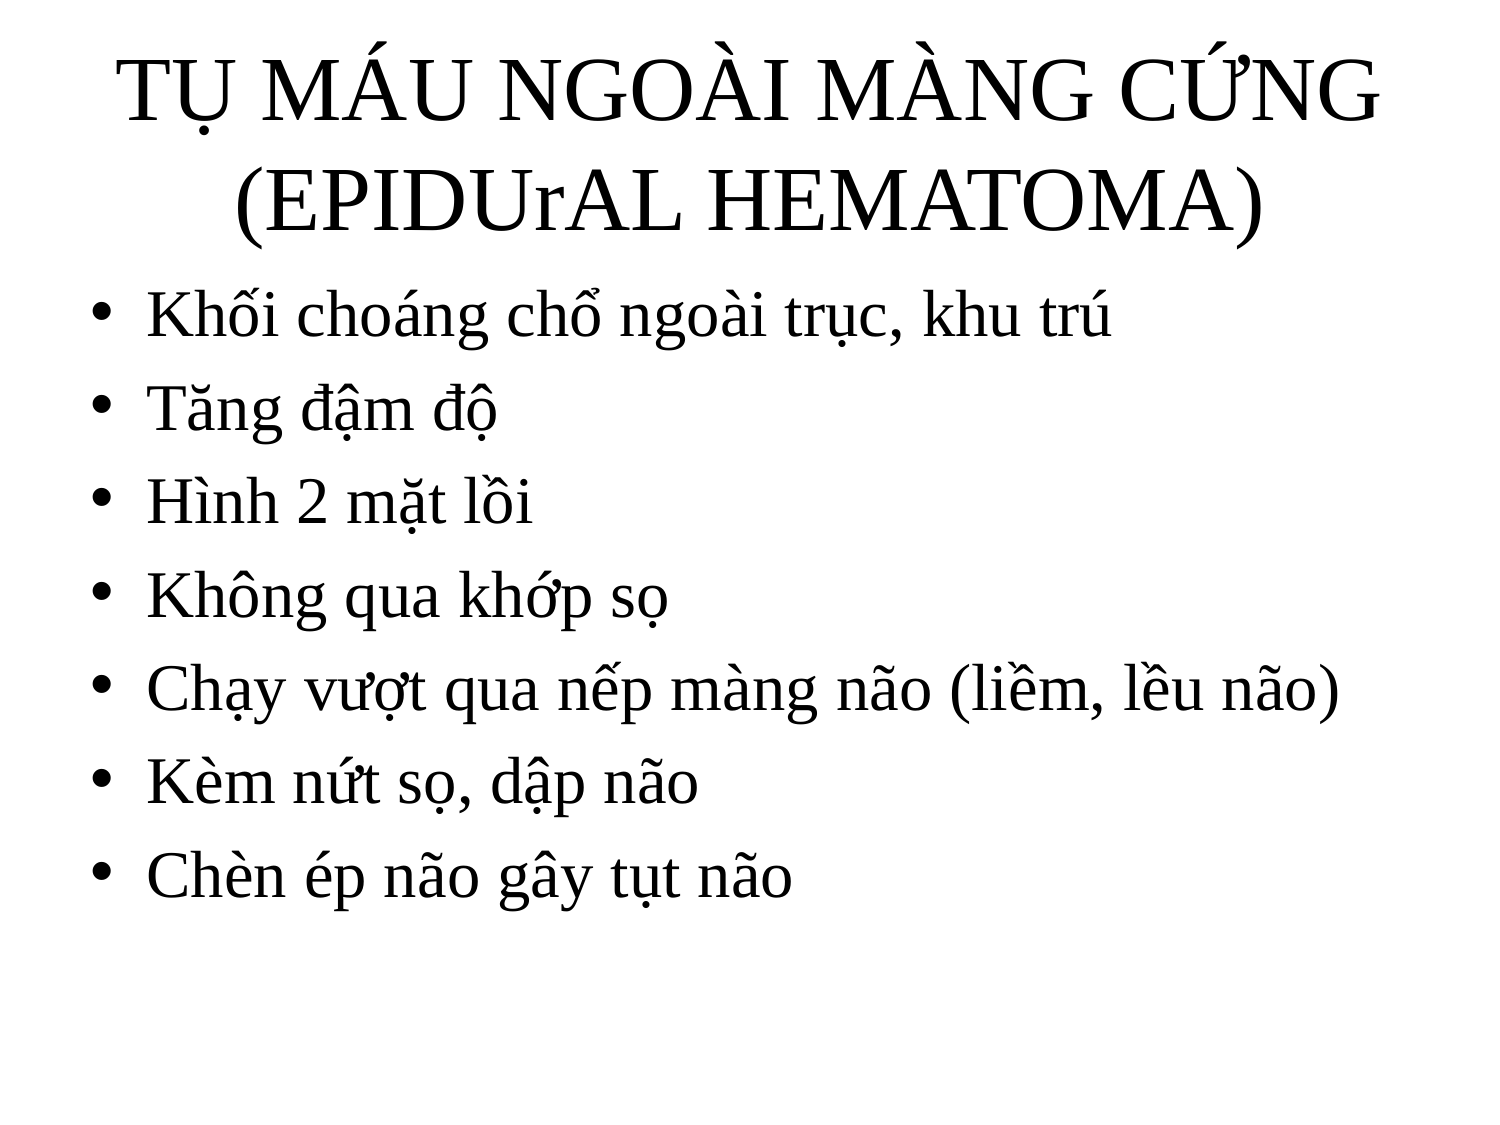

# TỤ MÁU NGOÀI MÀNG CỨNG (EPIDUrAL HEMATOMA)
Khối choáng chổ ngoài trục, khu trú
Tăng đậm độ
Hình 2 mặt lồi
Không qua khớp sọ
Chạy vượt qua nếp màng não (liềm, lều não)
Kèm nứt sọ, dập não
Chèn ép não gây tụt não